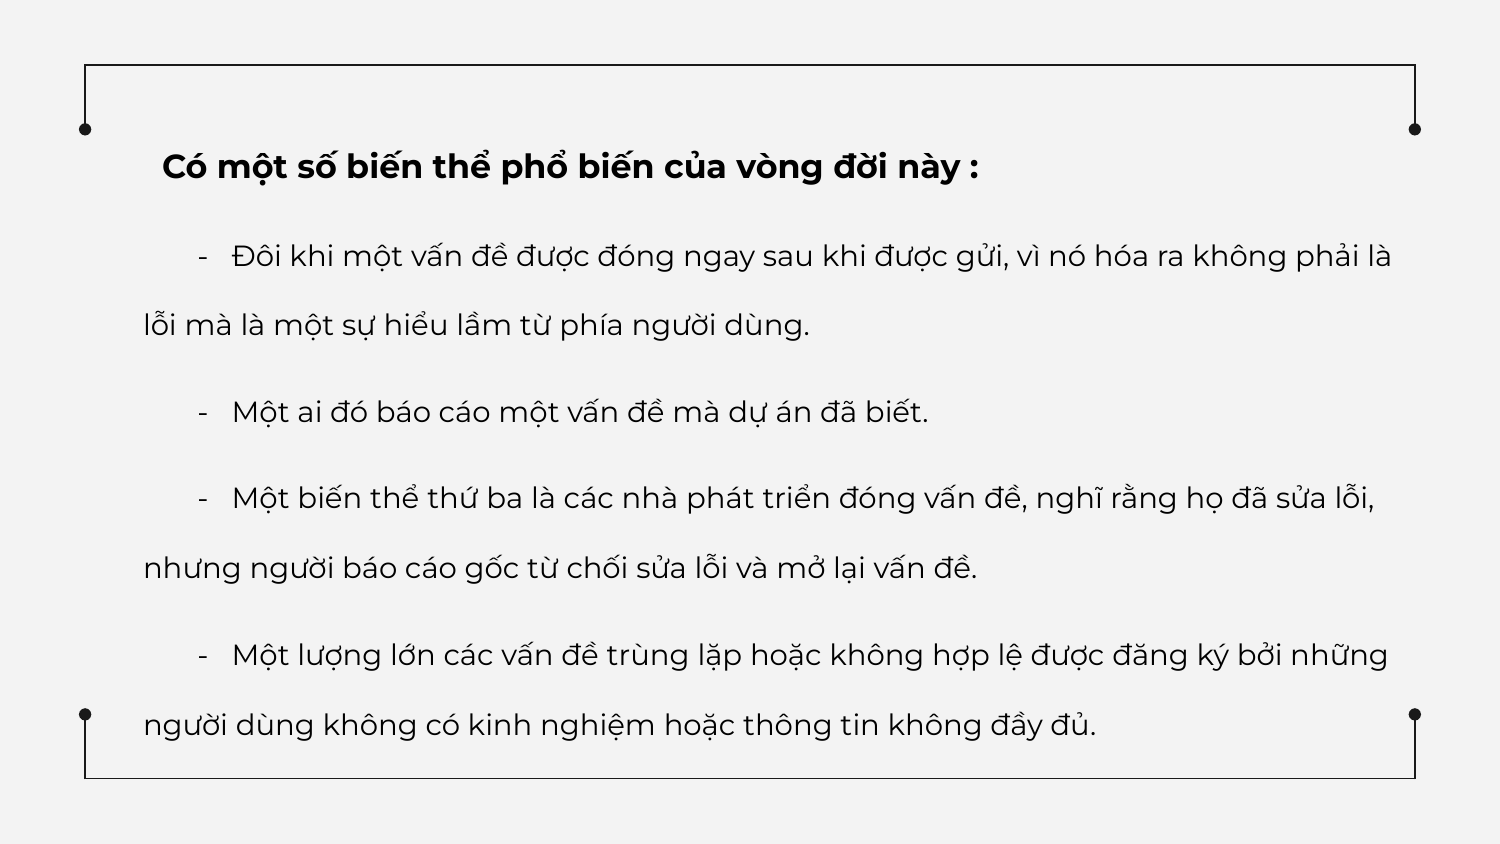

Có một số biến thể phổ biến của vòng đời này :
       -   Đôi khi một vấn đề được đóng ngay sau khi được gửi, vì nó hóa ra không phải là lỗi mà là một sự hiểu lầm từ phía người dùng.
       -   Một ai đó báo cáo một vấn đề mà dự án đã biết.
       -   Một biến thể thứ ba là các nhà phát triển đóng vấn đề, nghĩ rằng họ đã sửa lỗi, nhưng người báo cáo gốc từ chối sửa lỗi và mở lại vấn đề.
       -   Một lượng lớn các vấn đề trùng lặp hoặc không hợp lệ được đăng ký bởi những người dùng không có kinh nghiệm hoặc thông tin không đầy đủ.